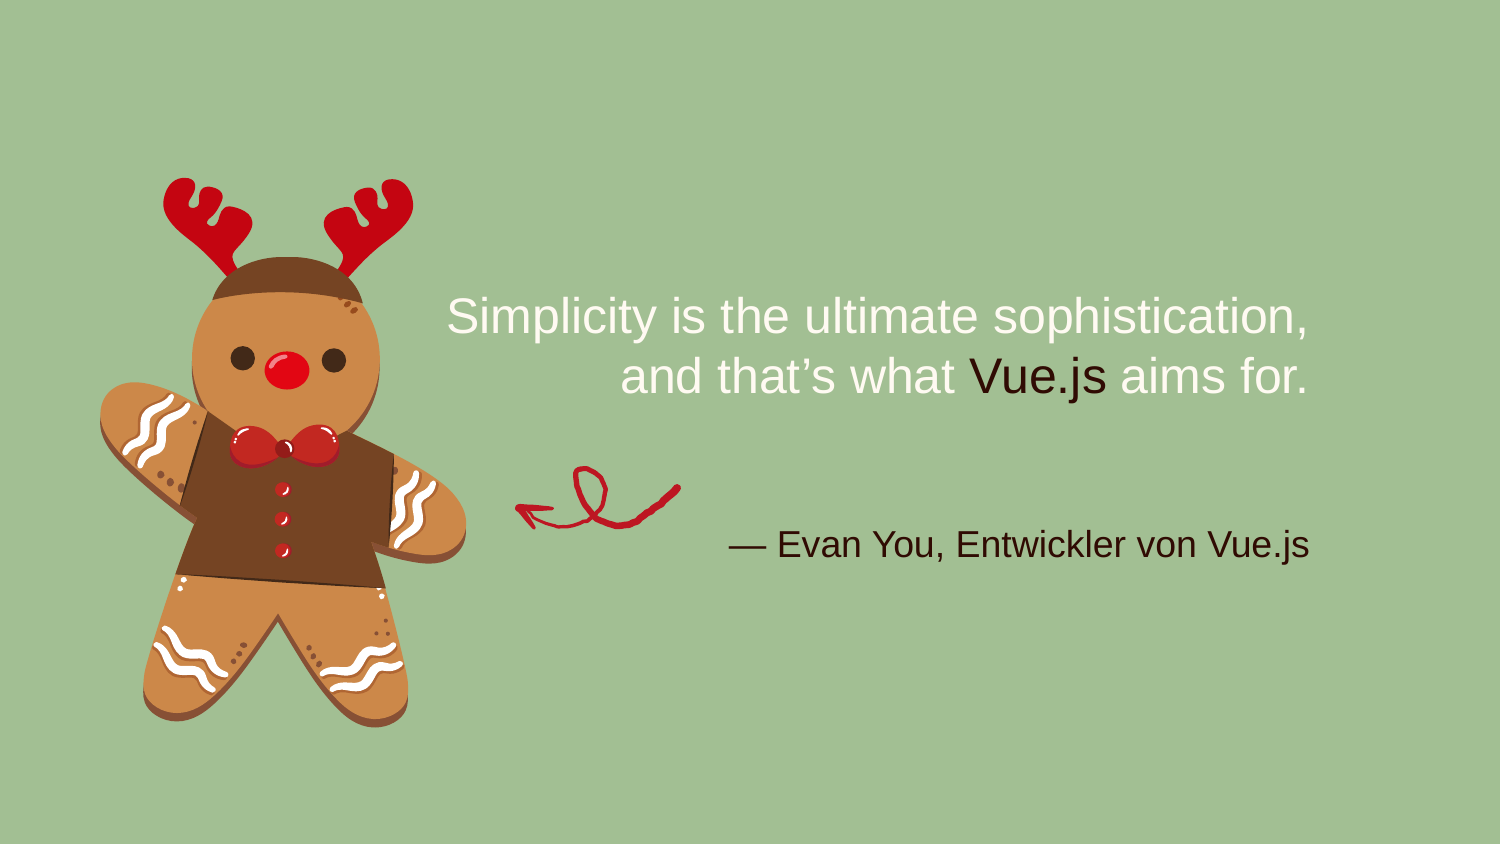

Simplicity is the ultimate sophistication, and that’s what Vue.js aims for.

# — Evan You, Entwickler von Vue.js